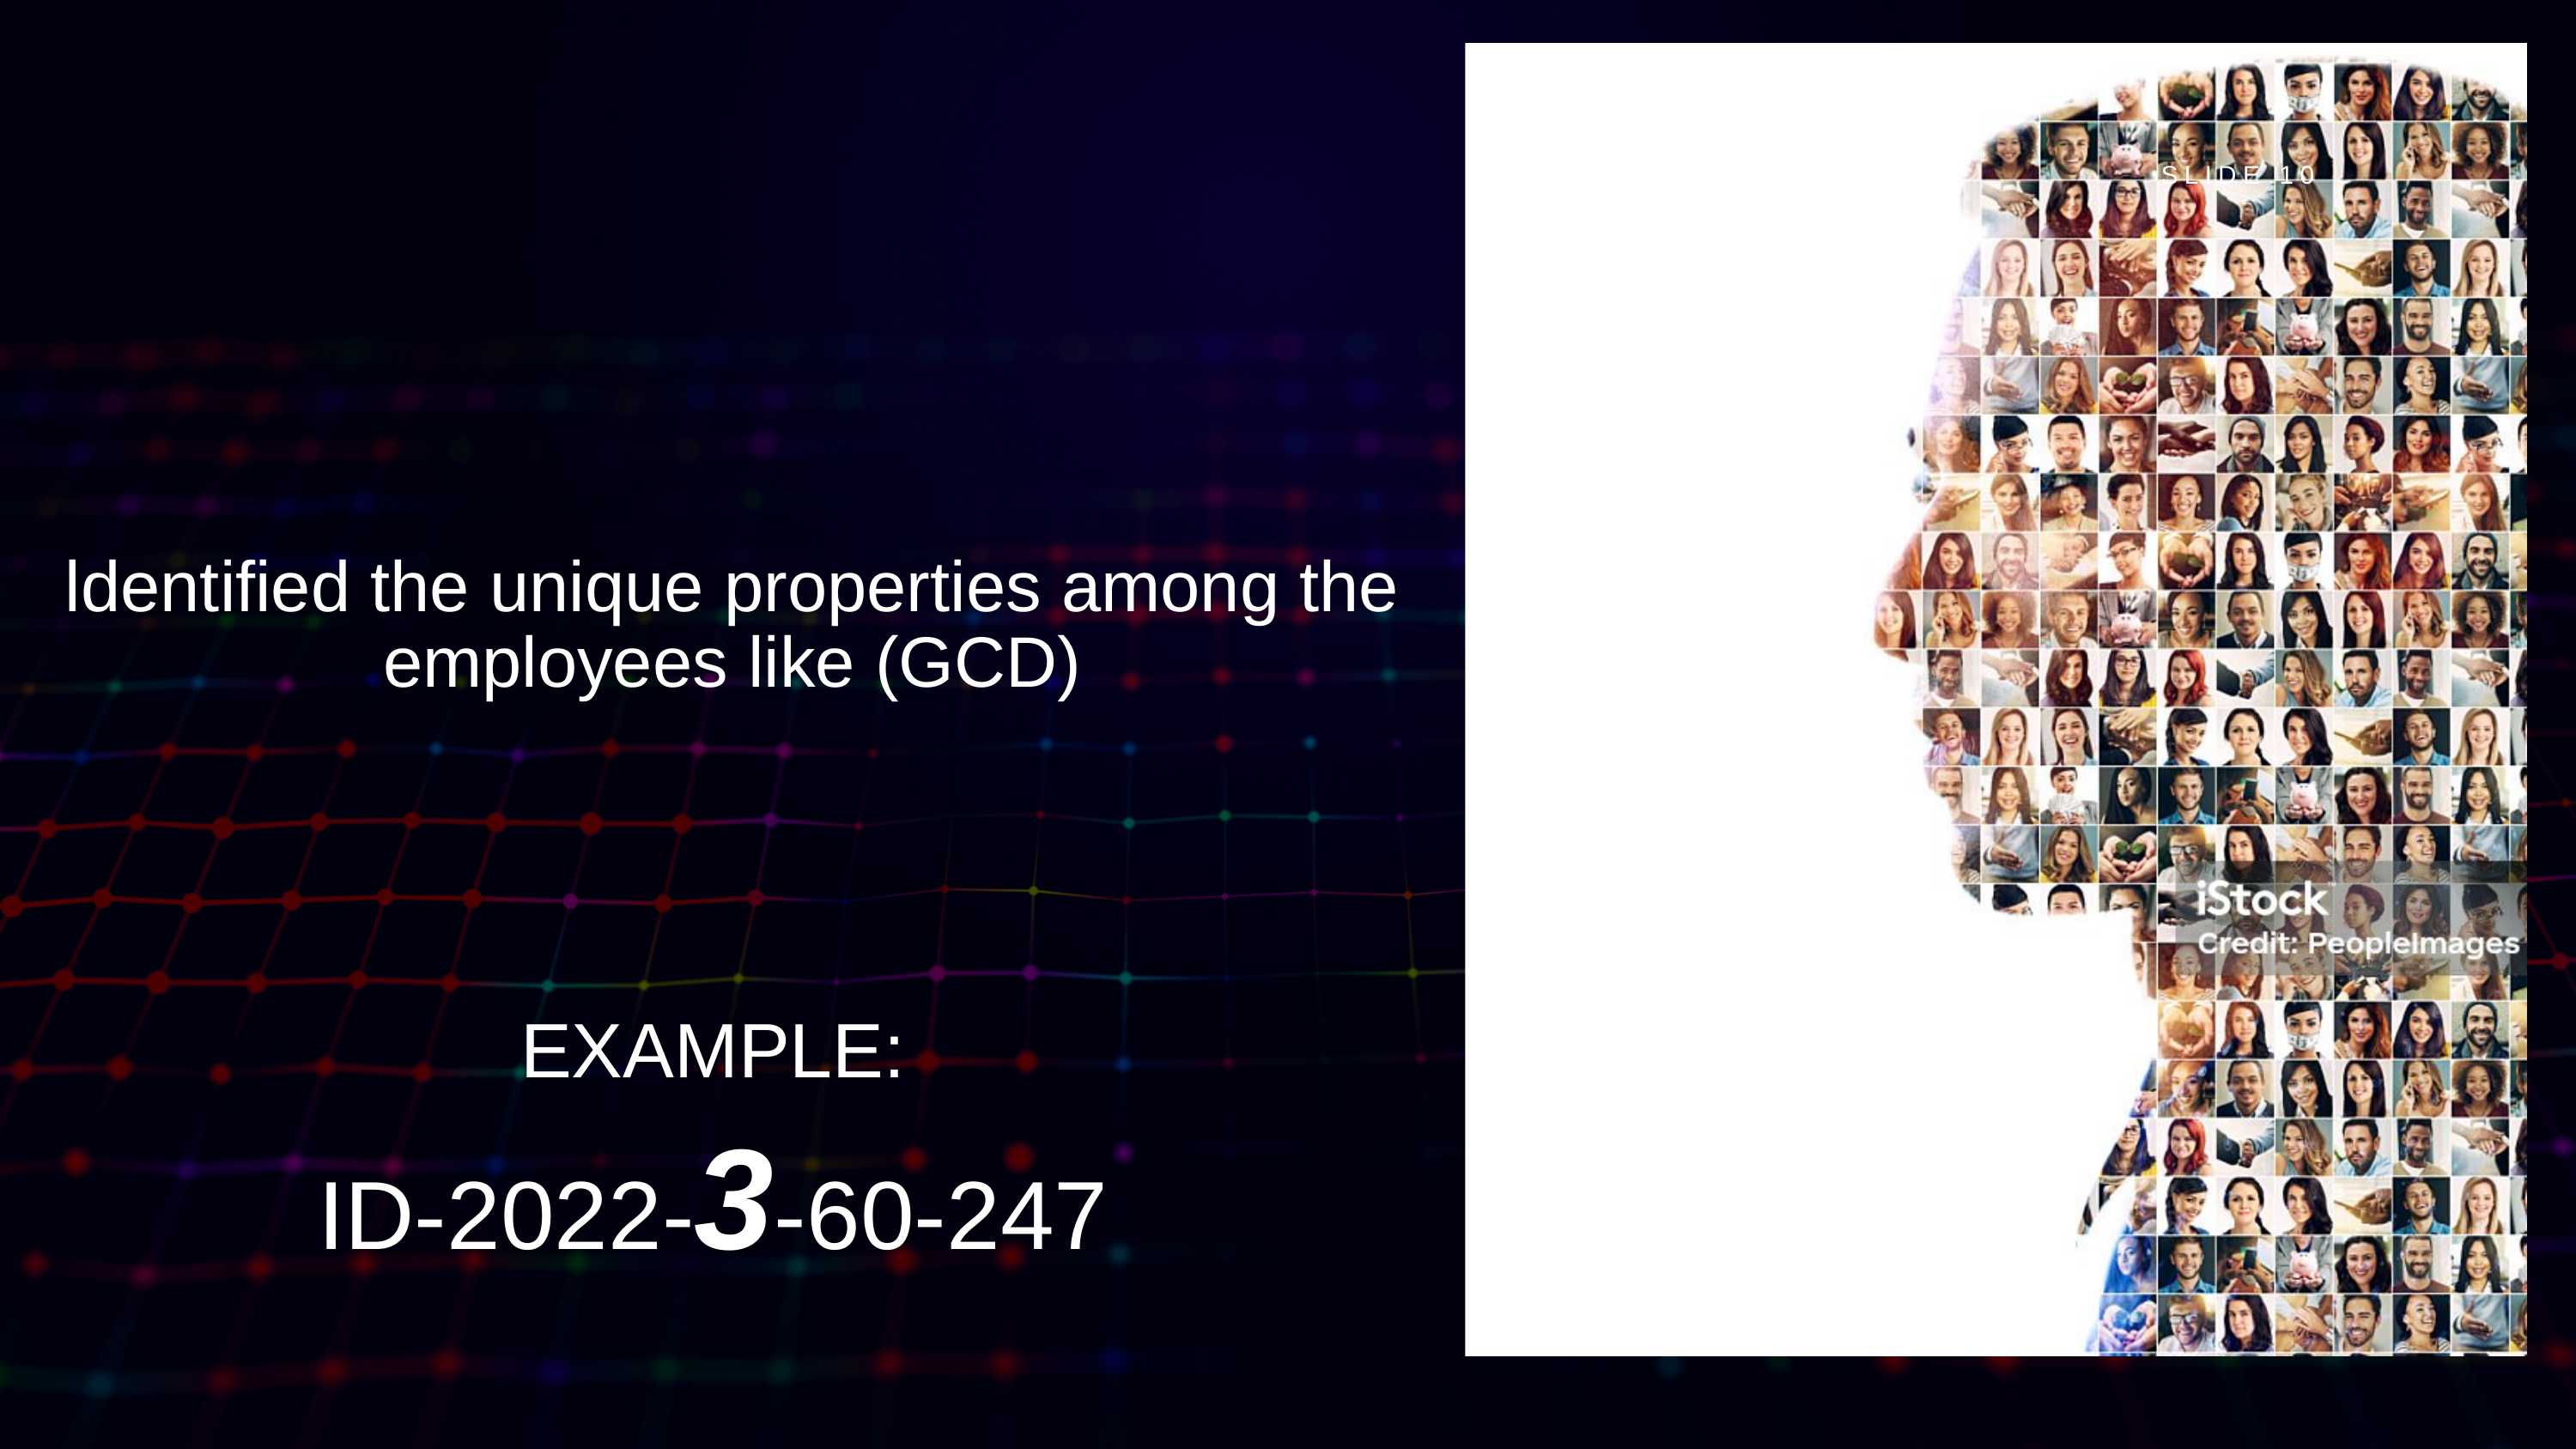

SLIDE 10
ldentified the unique properties among the employees like (GCD)
EXAMPLE:

ID-2022-3-60-247